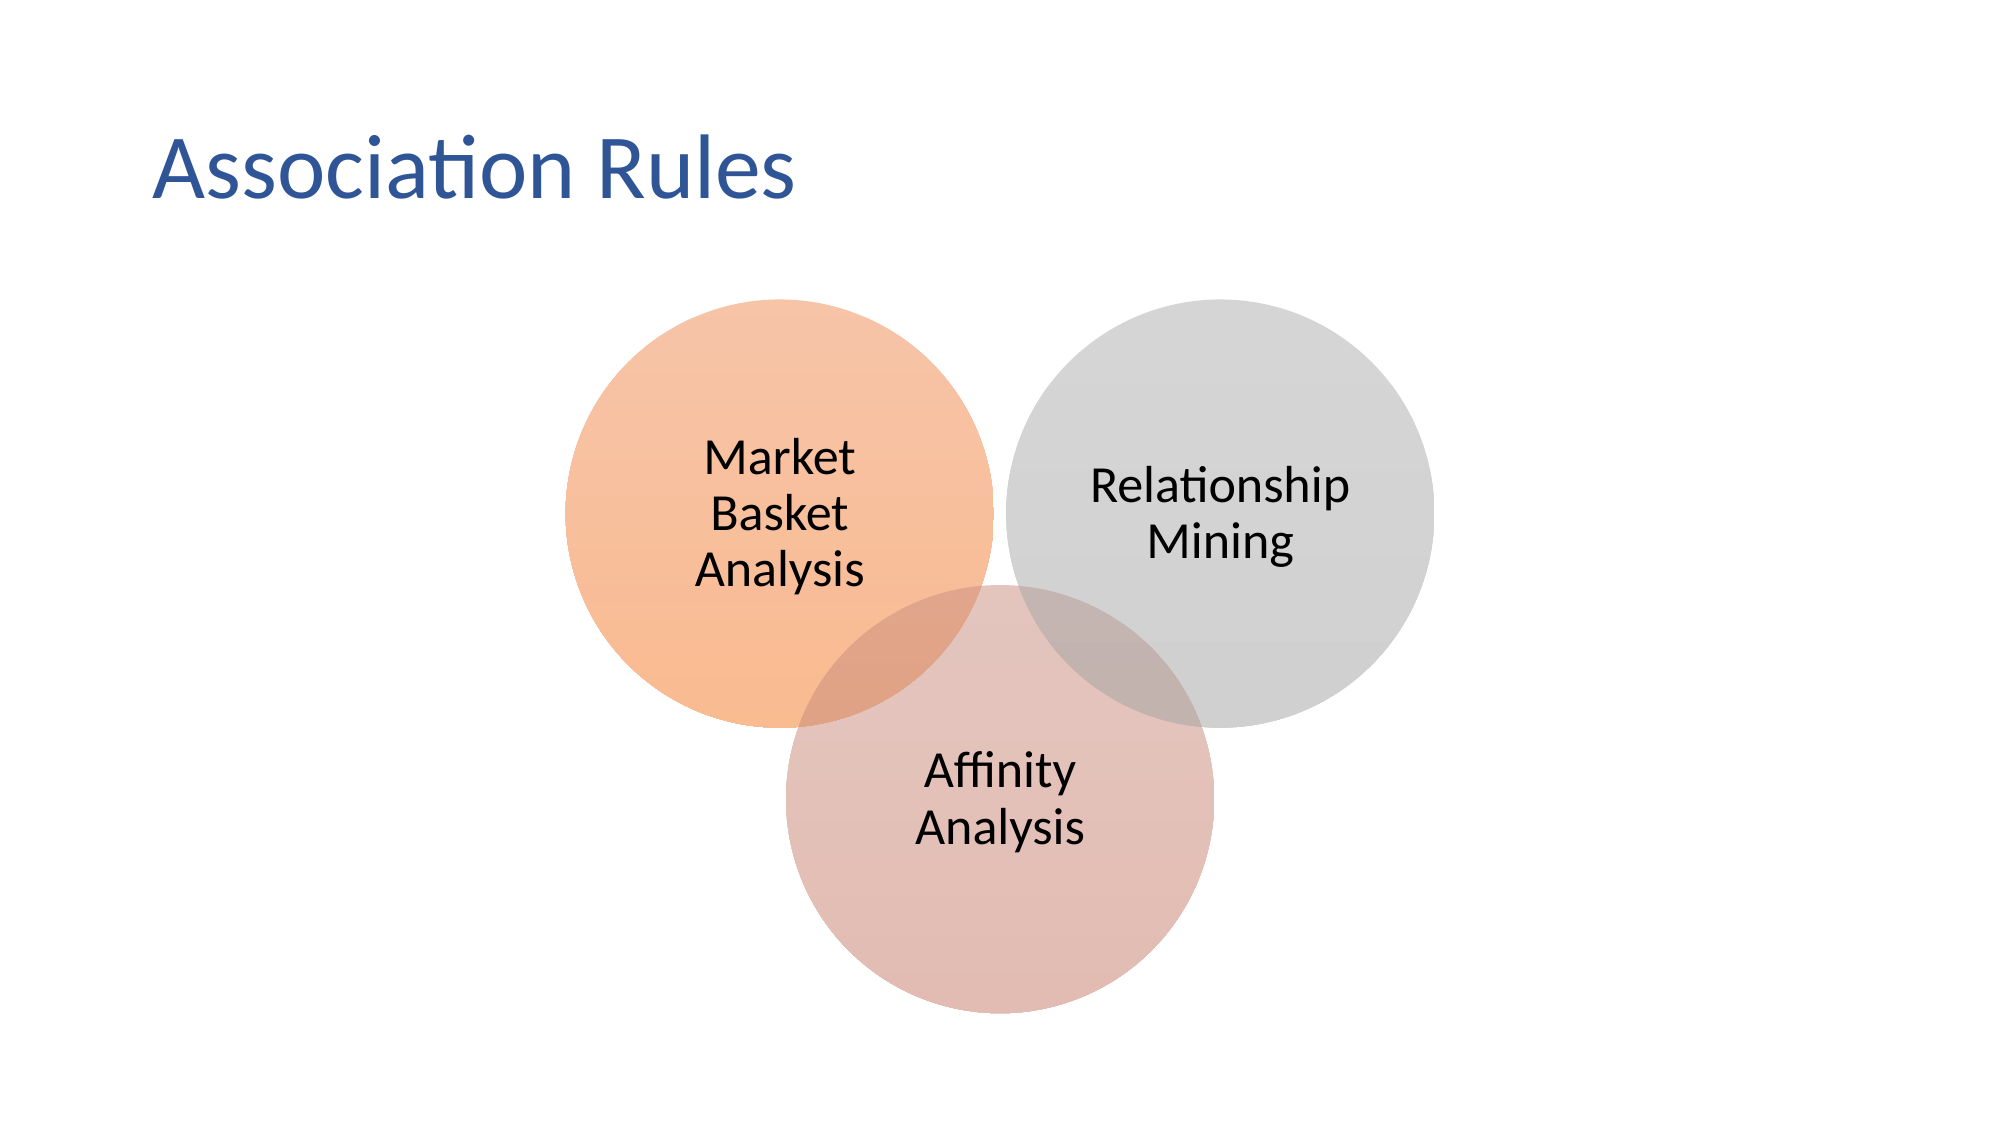

# Association Rules
Market Basket Analysis
Affinity Analysis
Relationship Mining